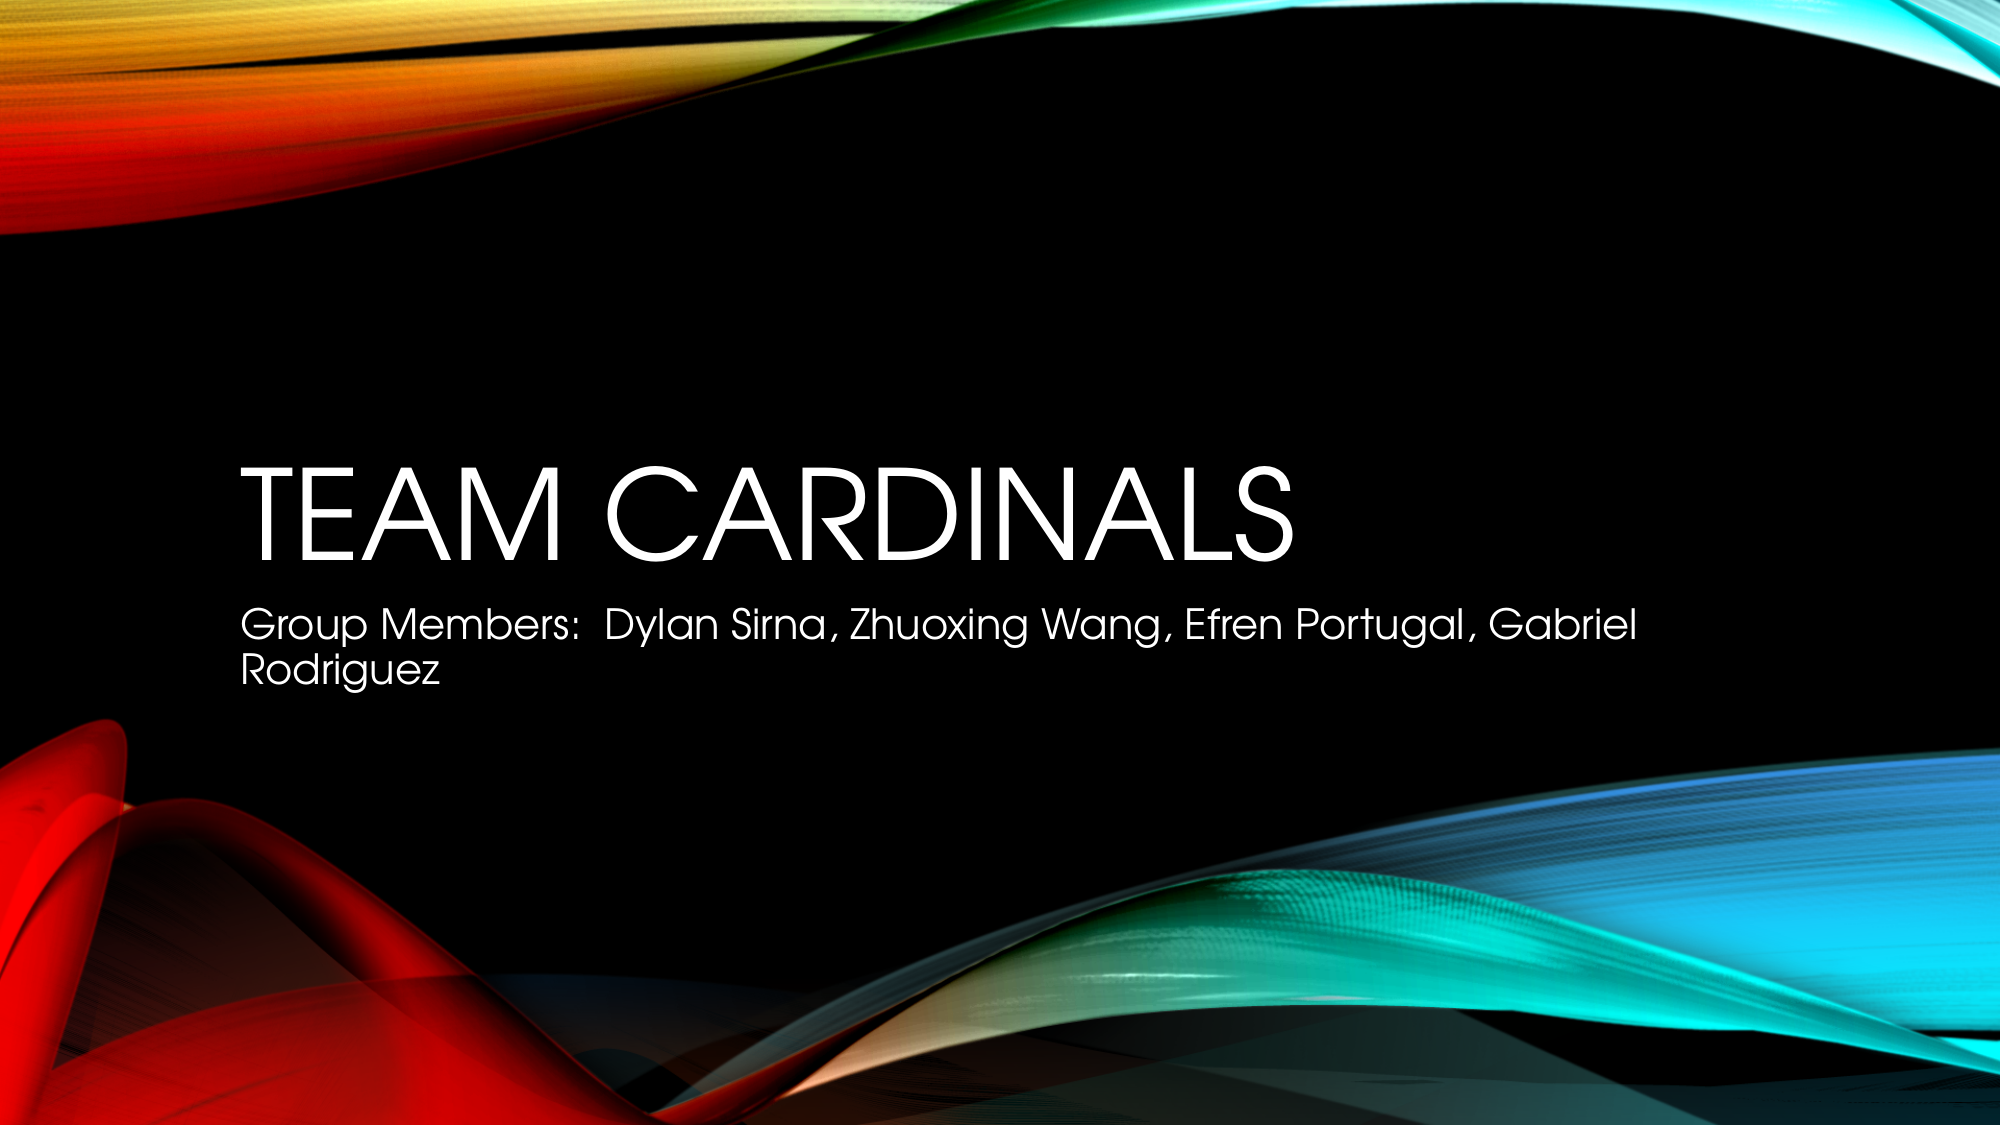

# Team Cardinals
Group Members:  Dylan Sirna, Zhuoxing Wang, Efren Portugal, Gabriel Rodriguez